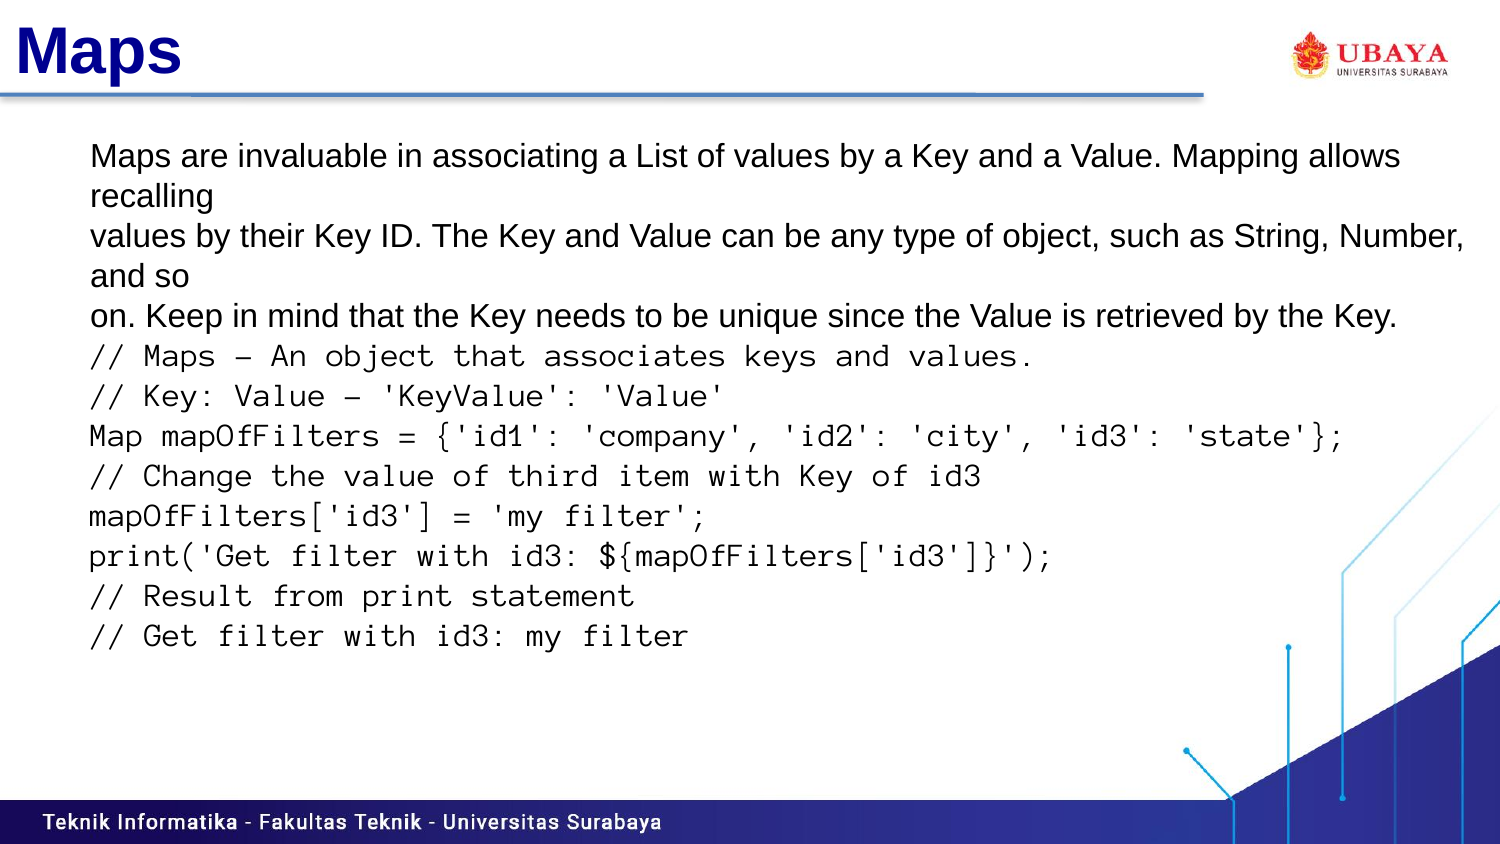

# Maps

Maps are invaluable in associating a List of values by a Key and a Value. Mapping allows recalling
values by their Key ID. The Key and Value can be any type of object, such as String, Number, and so
on. Keep in mind that the Key needs to be unique since the Value is retrieved by the Key.
// Maps - An object that associates keys and values.
// Key: Value - 'KeyValue': 'Value'
Map mapOfFilters = {'id1': 'company', 'id2': 'city', 'id3': 'state'};
// Change the value of third item with Key of id3
mapOfFilters['id3'] = 'my filter';
print('Get filter with id3: ${mapOfFilters['id3']}');
// Result from print statement
// Get filter with id3: my filter